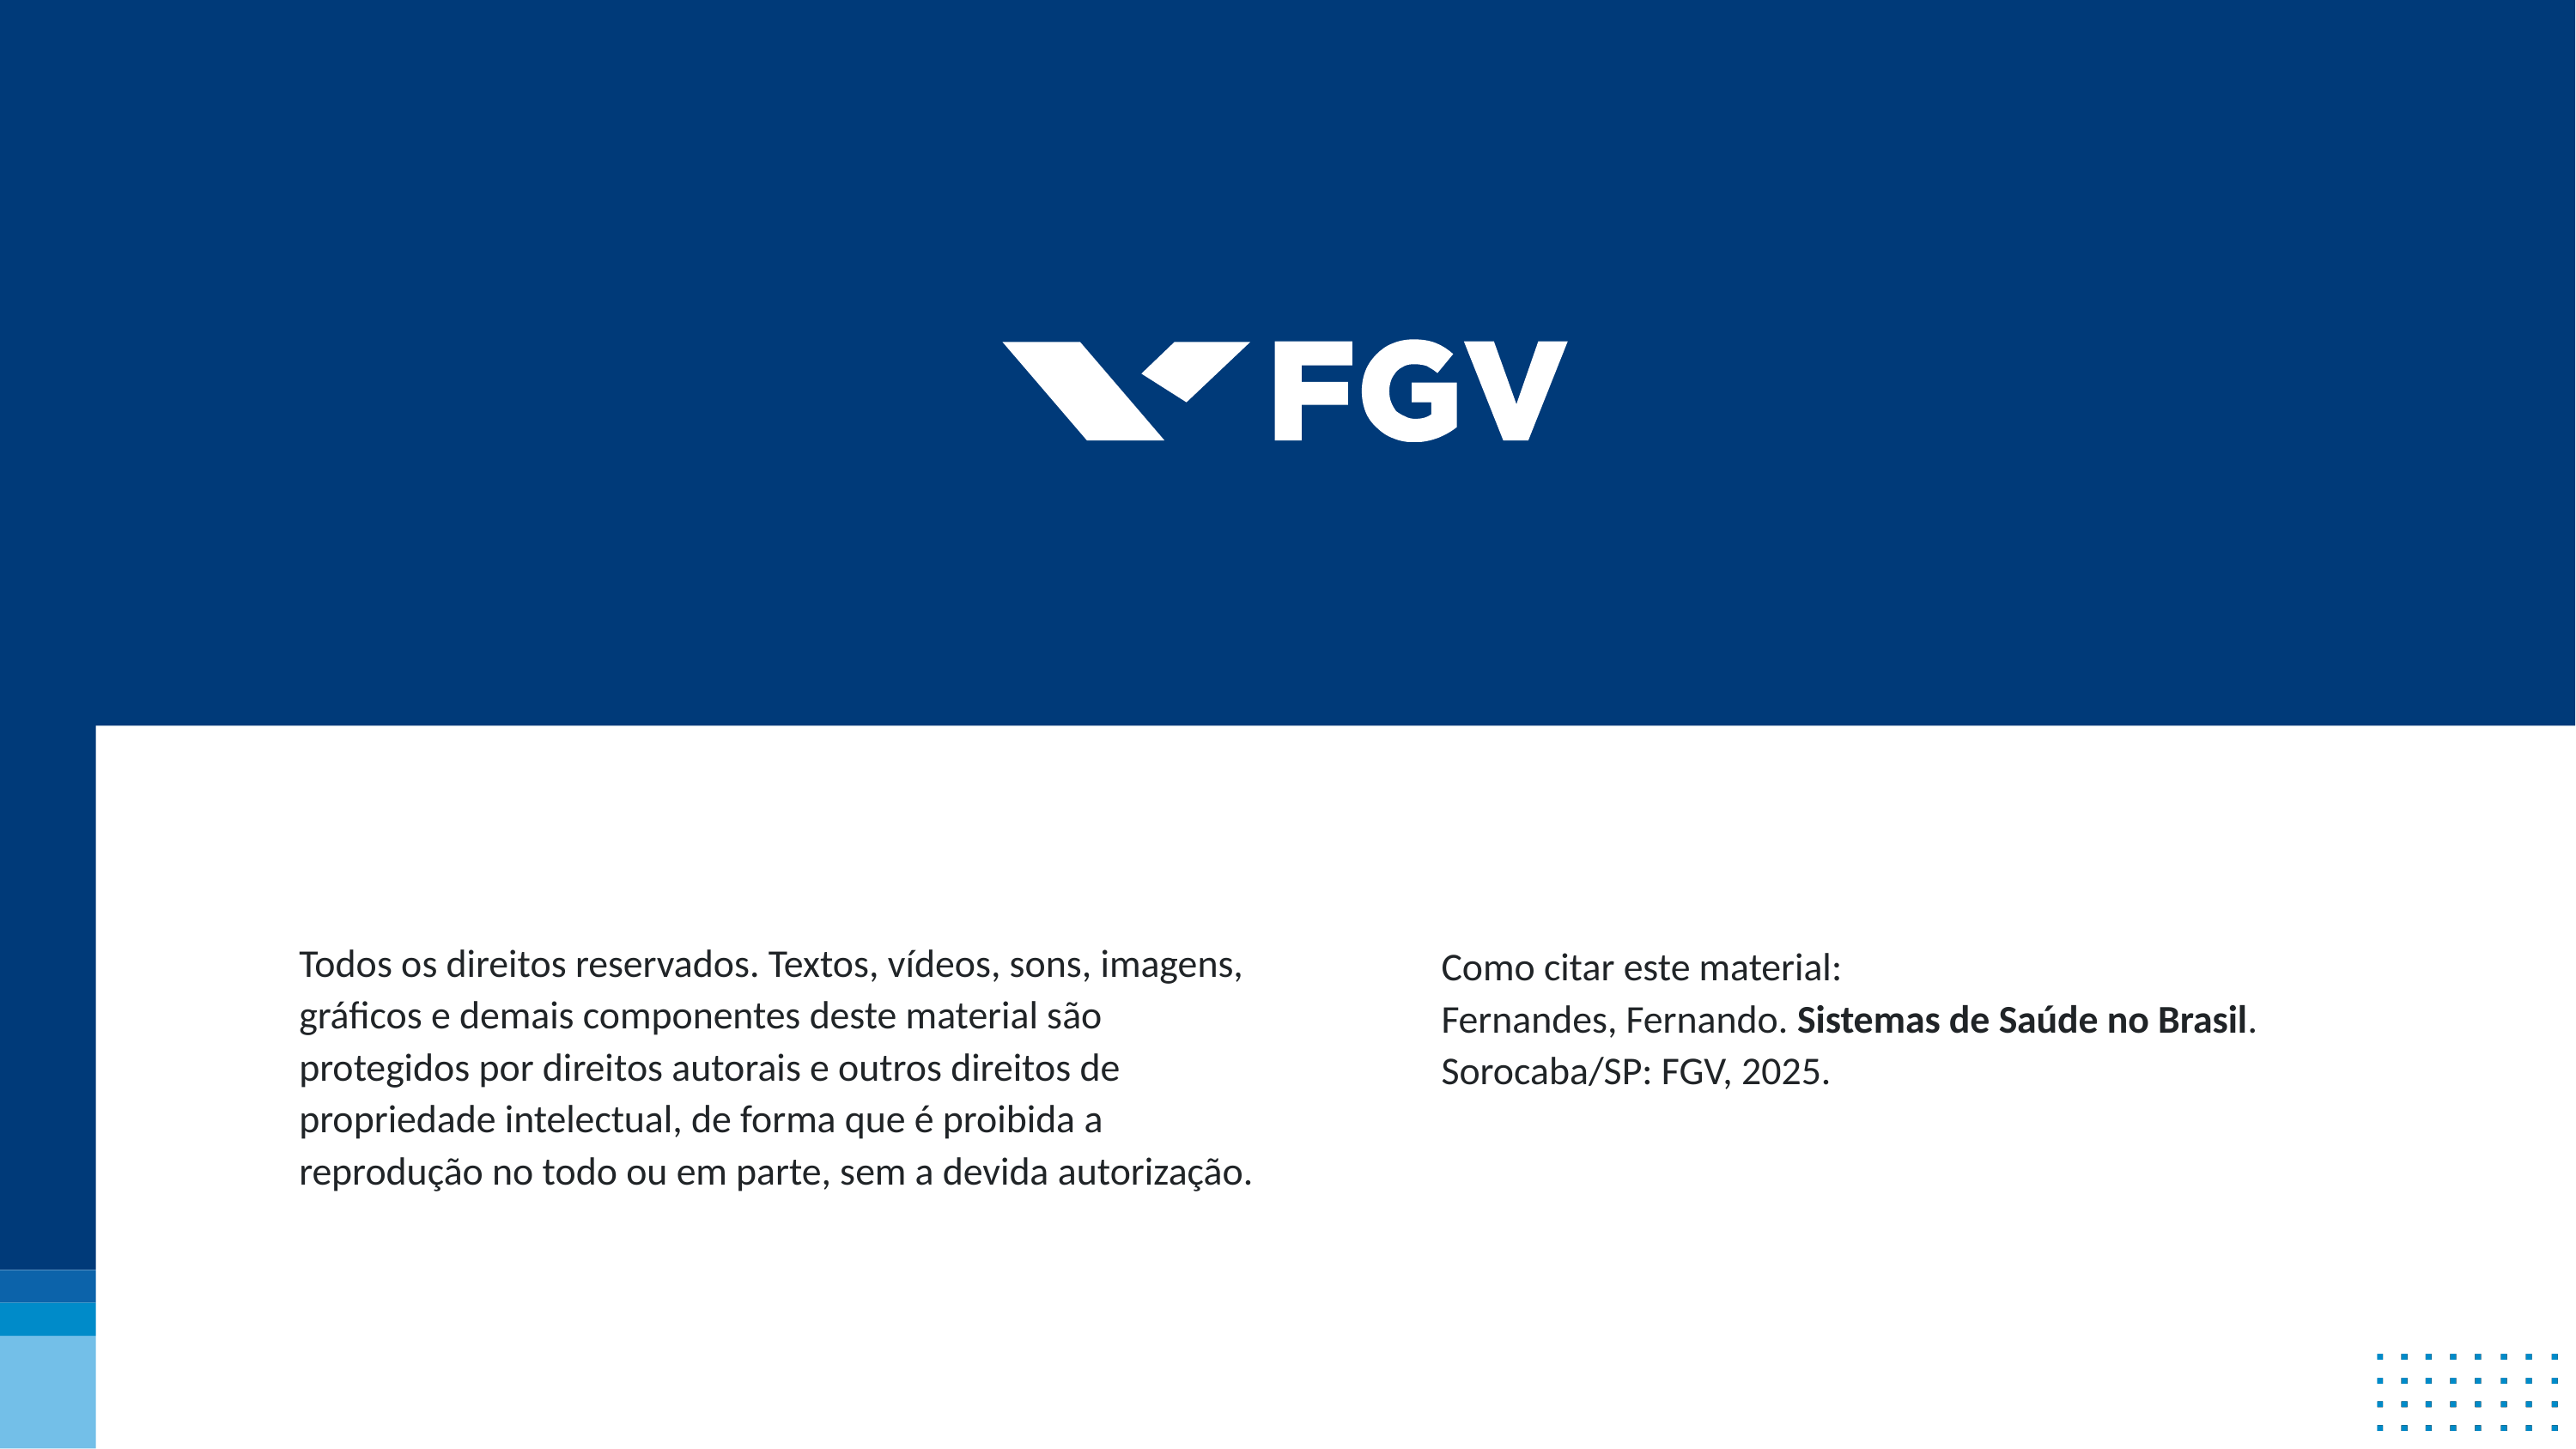

Como citar este material:
Fernandes, Fernando. Sistemas de Saúde no Brasil. Sorocaba/SP: FGV, 2025.